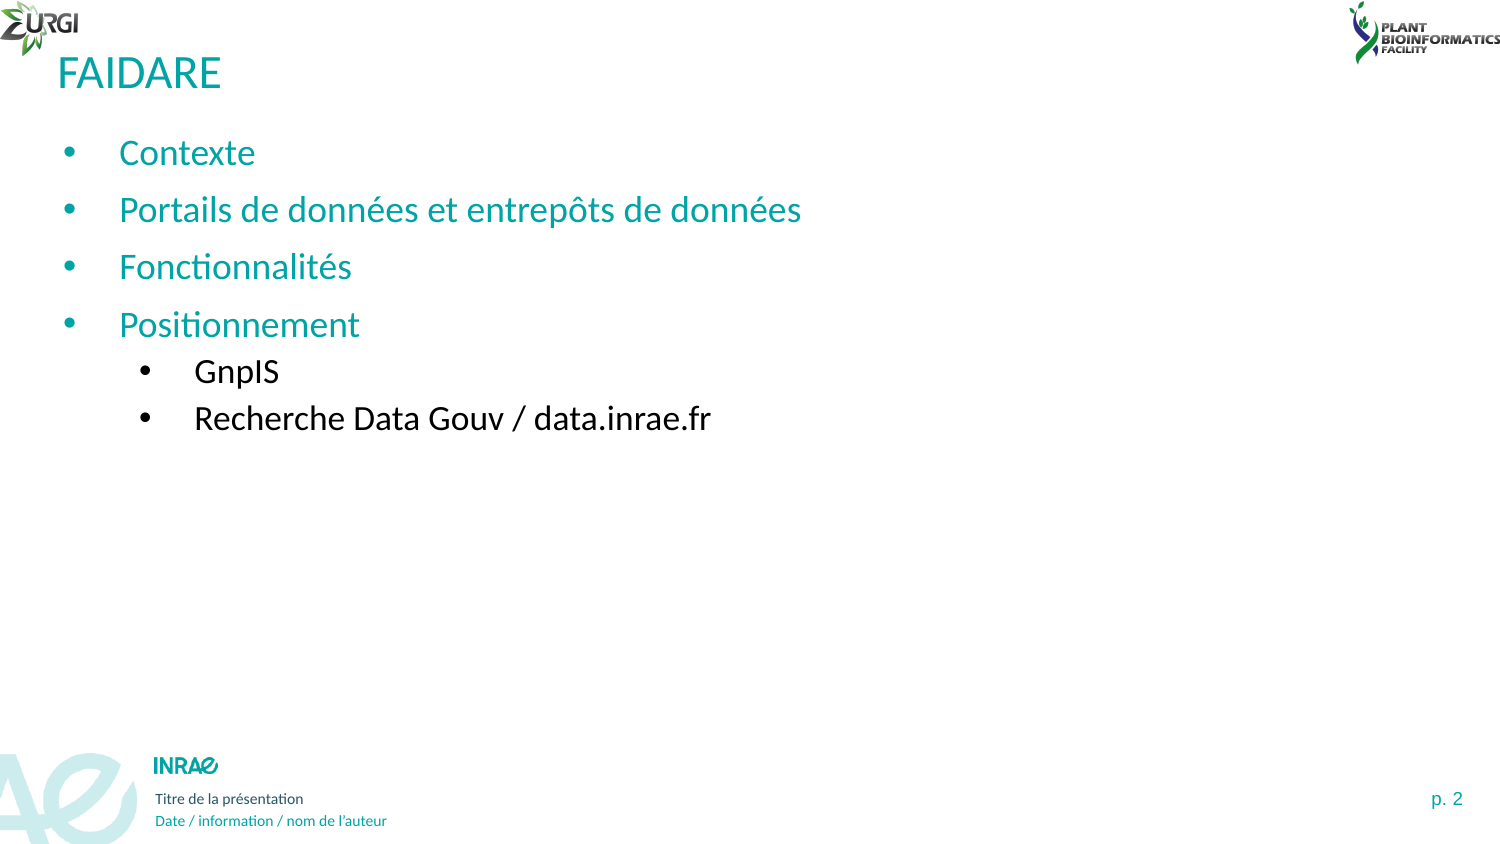

# FAIDARE
Contexte
Portails de données et entrepôts de données
Fonctionnalités
Positionnement
GnpIS
Recherche Data Gouv / data.inrae.fr